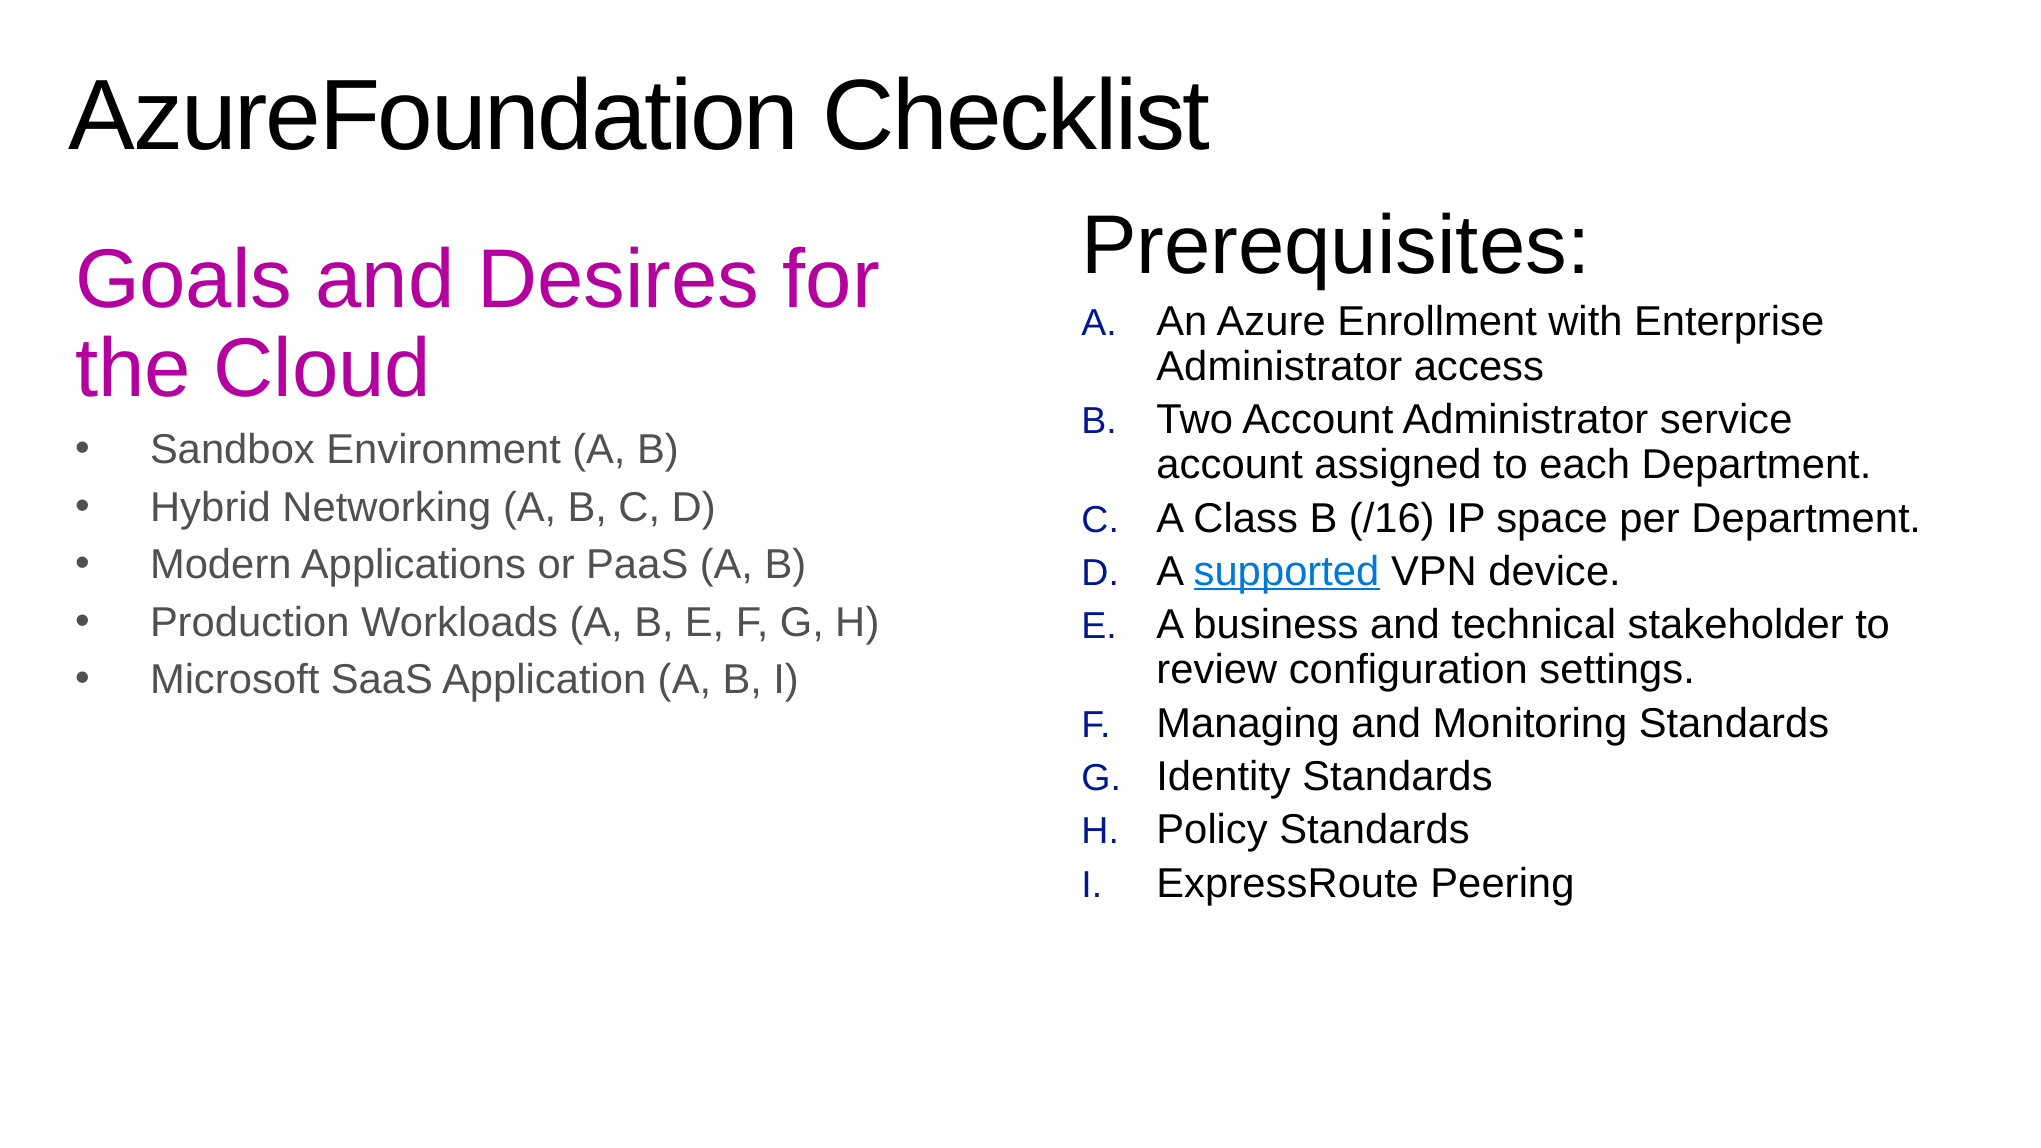

# AzureFoundation Checklist
Prerequisites:
An Azure Enrollment with Enterprise Administrator access
Two Account Administrator service account assigned to each Department.
A Class B (/16) IP space per Department.
A supported VPN device.
A business and technical stakeholder to review configuration settings.
Managing and Monitoring Standards
Identity Standards
Policy Standards
ExpressRoute Peering

Goals and Desires for the Cloud
Sandbox Environment (A, B)
Hybrid Networking (A, B, C, D)
Modern Applications or PaaS (A, B)
Production Workloads (A, B, E, F, G, H)
Microsoft SaaS Application (A, B, I)